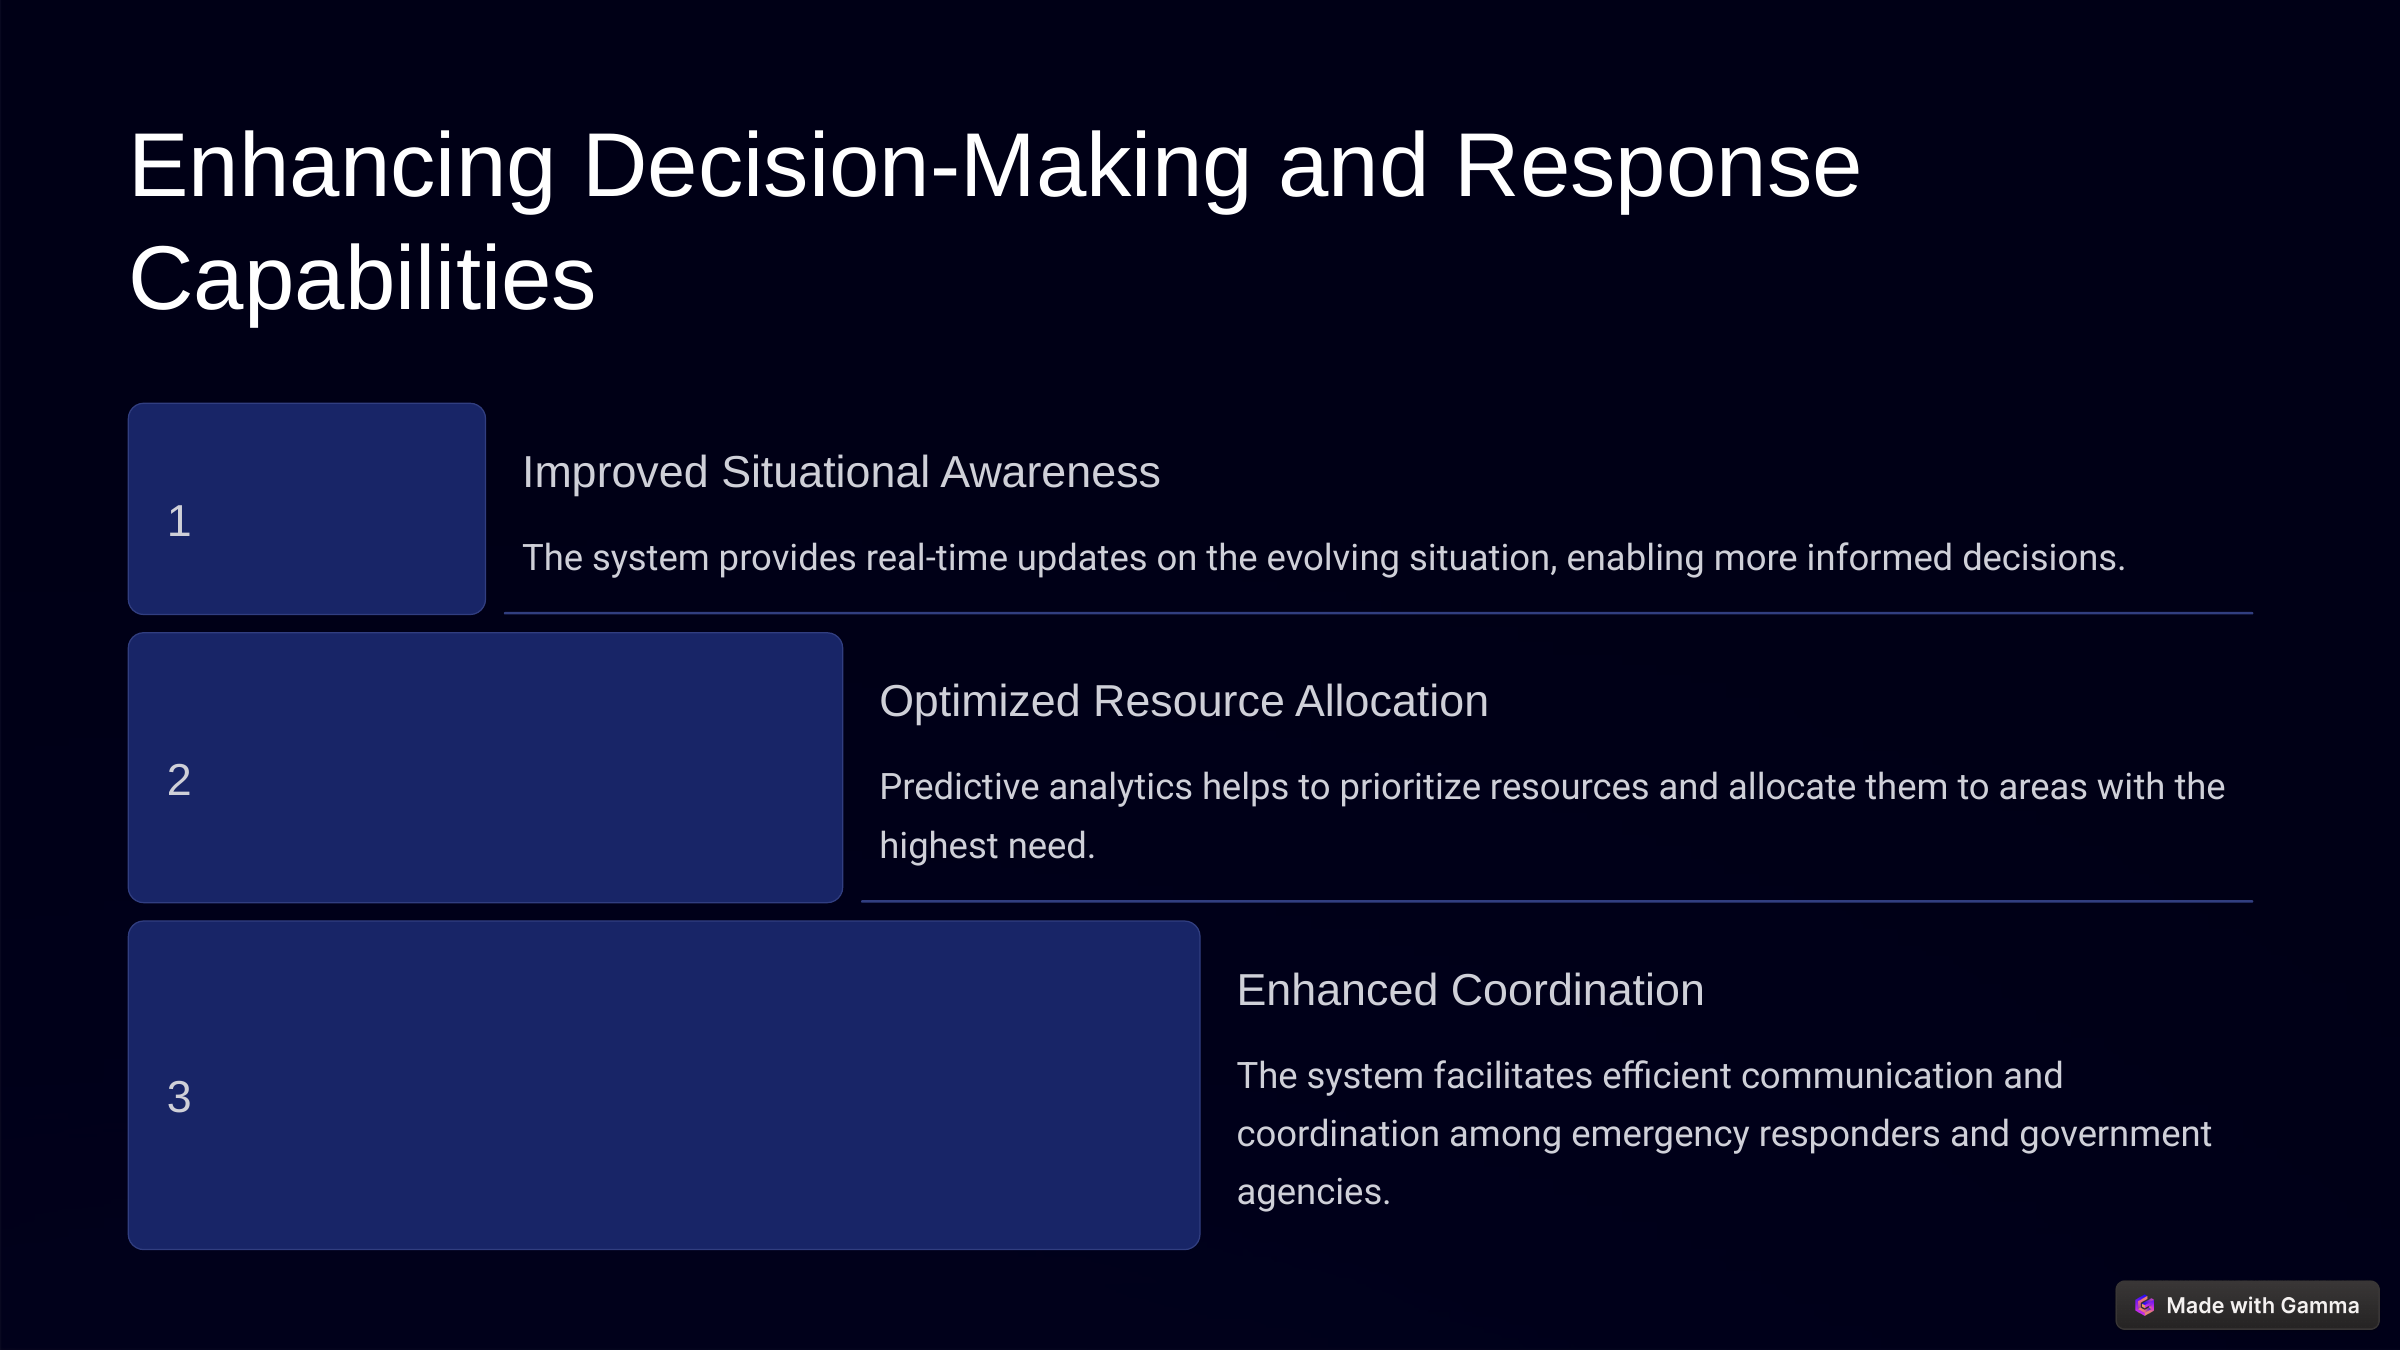

Enhancing Decision-Making and Response Capabilities

Improved Situational Awareness
1
The system provides real-time updates on the evolving situation, enabling more informed decisions.

Optimized Resource Allocation
2
Predictive analytics helps to prioritize resources and allocate them to areas with the highest need.

Enhanced Coordination
The system facilitates efficient communication and coordination among emergency responders and government agencies.
3